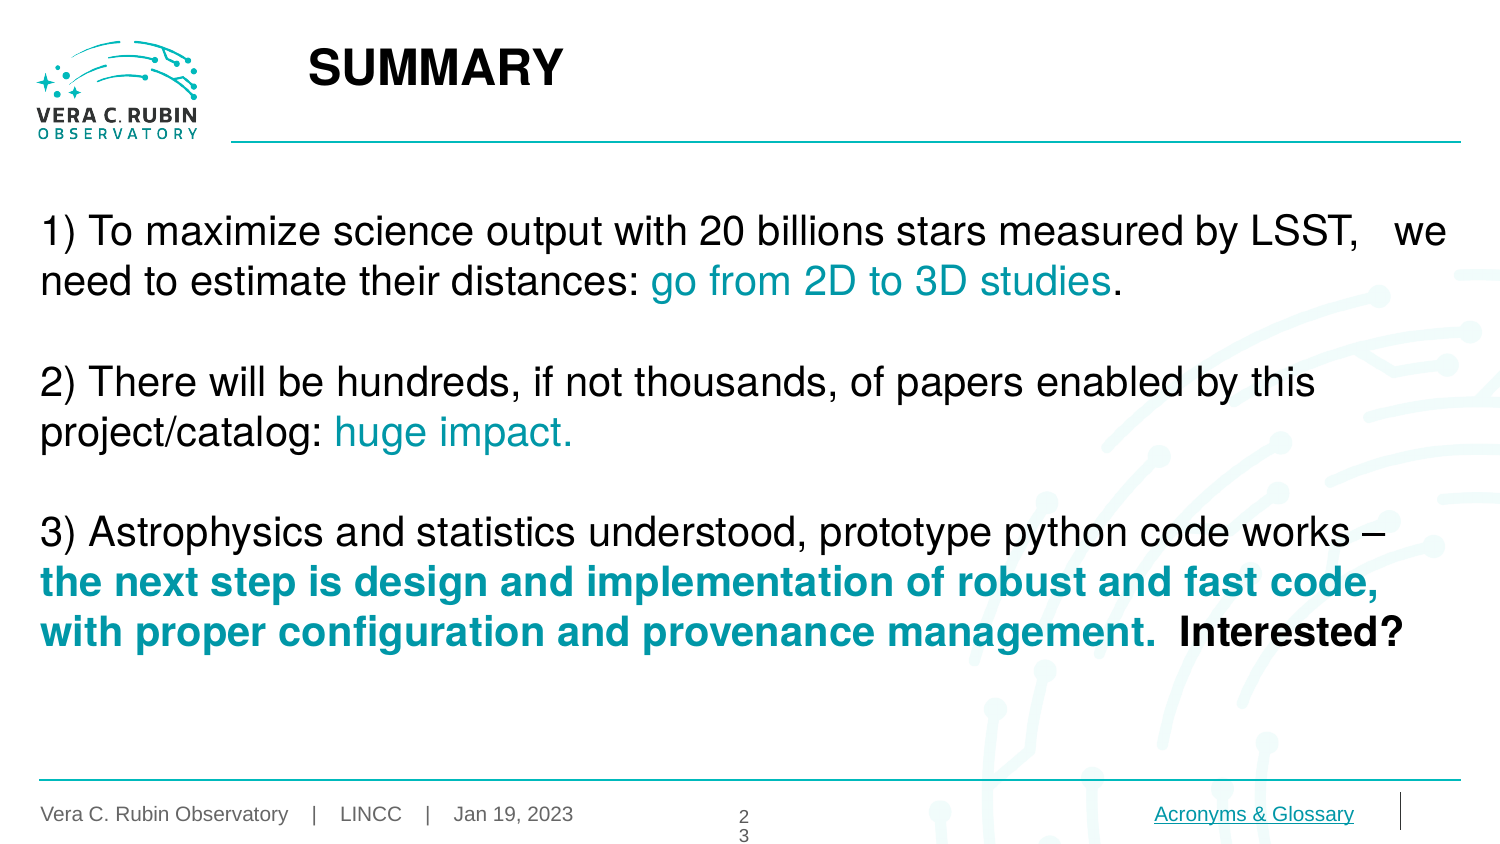

SUMMARY

1) To maximize science output with 20 billions stars measured by LSST,   we need to estimate their distances: go from 2D to 3D studies.

2) There will be hundreds, if not thousands, of papers enabled by this project/catalog: huge impact.

3) Astrophysics and statistics understood, prototype python code works – the next step is design and implementation of robust and fast code, with proper configuration and provenance management.  Interested?

23